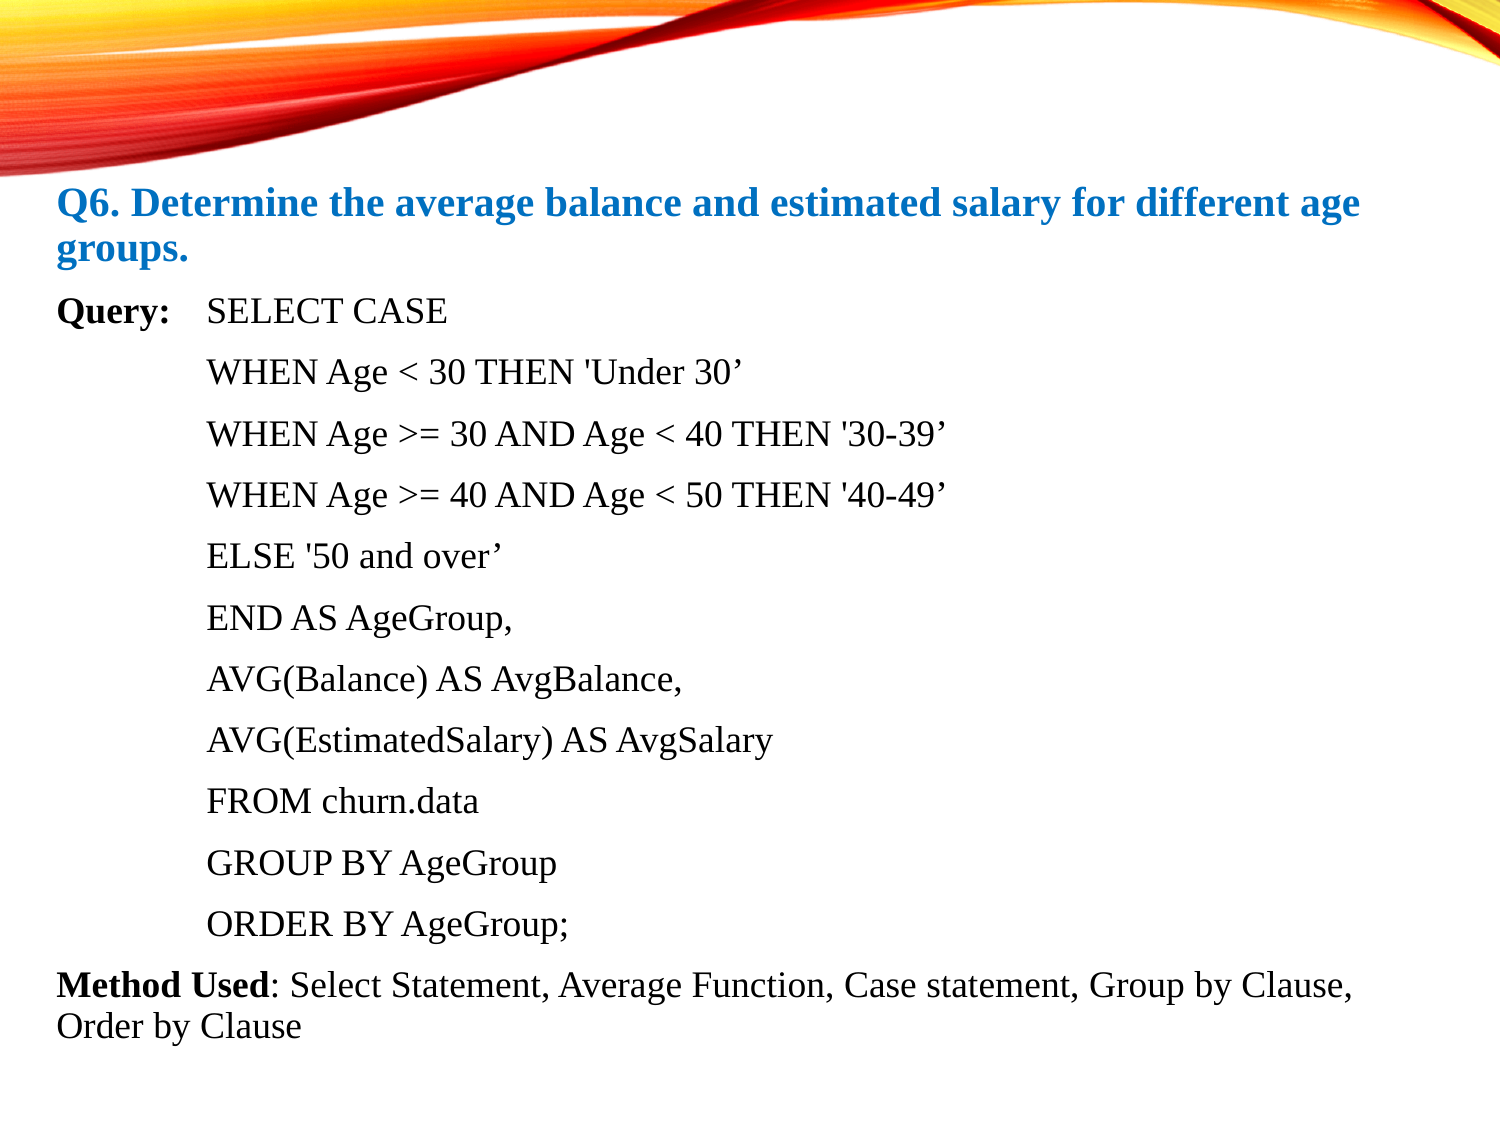

Q6. Determine the average balance and estimated salary for different age groups.
Query:   	SELECT CASE
	WHEN Age < 30 THEN 'Under 30’
	WHEN Age >= 30 AND Age < 40 THEN '30-39’
	WHEN Age >= 40 AND Age < 50 THEN '40-49’
	ELSE '50 and over’
	END AS AgeGroup,
	AVG(Balance) AS AvgBalance,
	AVG(EstimatedSalary) AS AvgSalary
	FROM churn.data
	GROUP BY AgeGroup
	ORDER BY AgeGroup;
Method Used: Select Statement, Average Function, Case statement, Group by Clause, Order by Clause